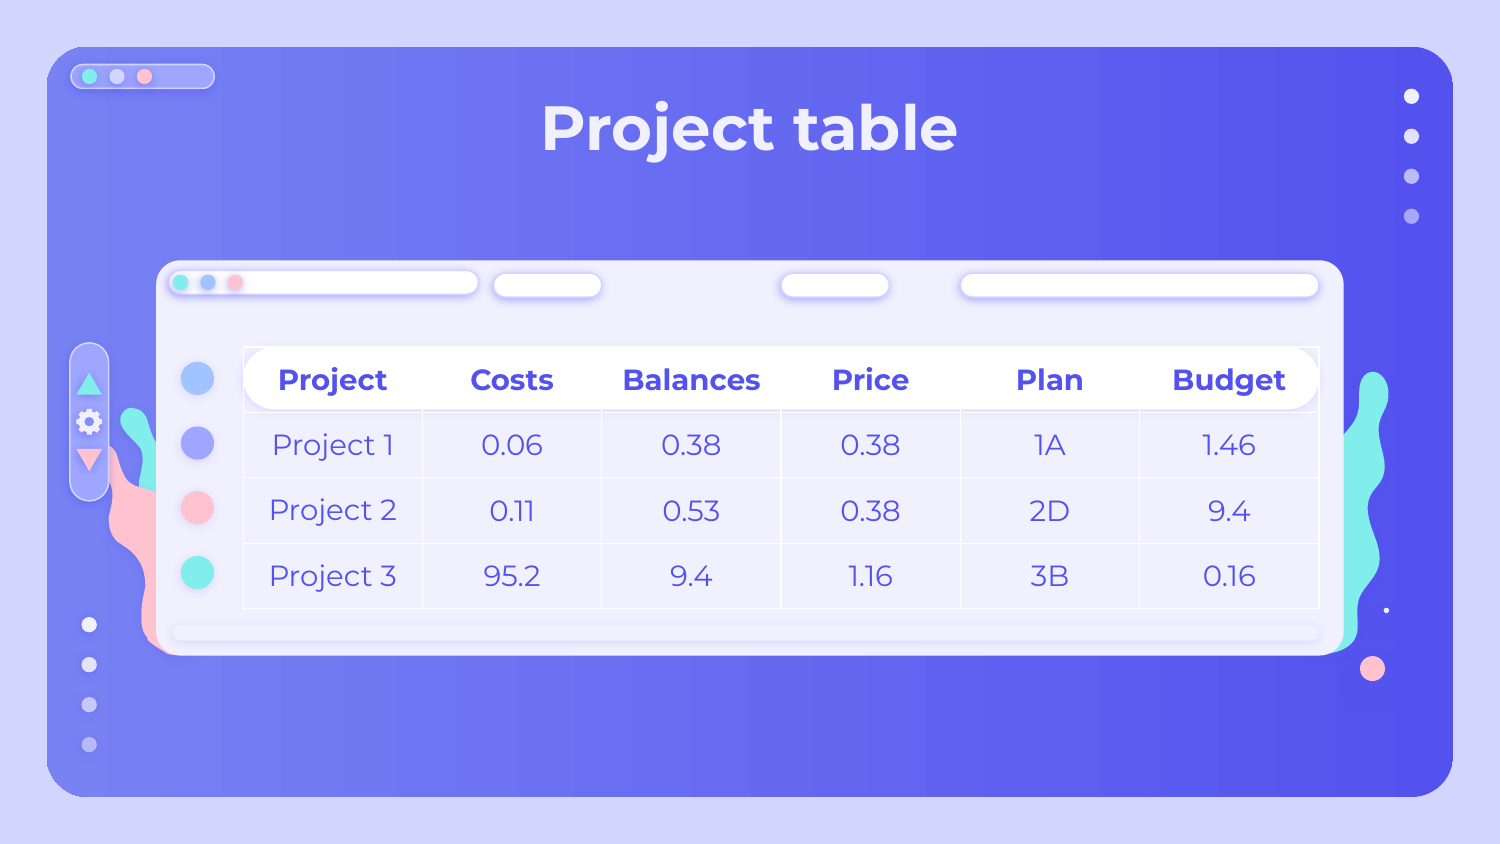

# Project table

| Project | Costs | Balances | Price | Plan | Budget |
| --- | --- | --- | --- | --- | --- |
| Project 1 | 0.06 | 0.38 | 0.38 | 1A | 1.46 |
| Project 2 | 0.11 | 0.53 | 0.38 | 2D | 9.4 |
| Project 3 | 95.2 | 9.4 | 1.16 | 3B | 0.16 |